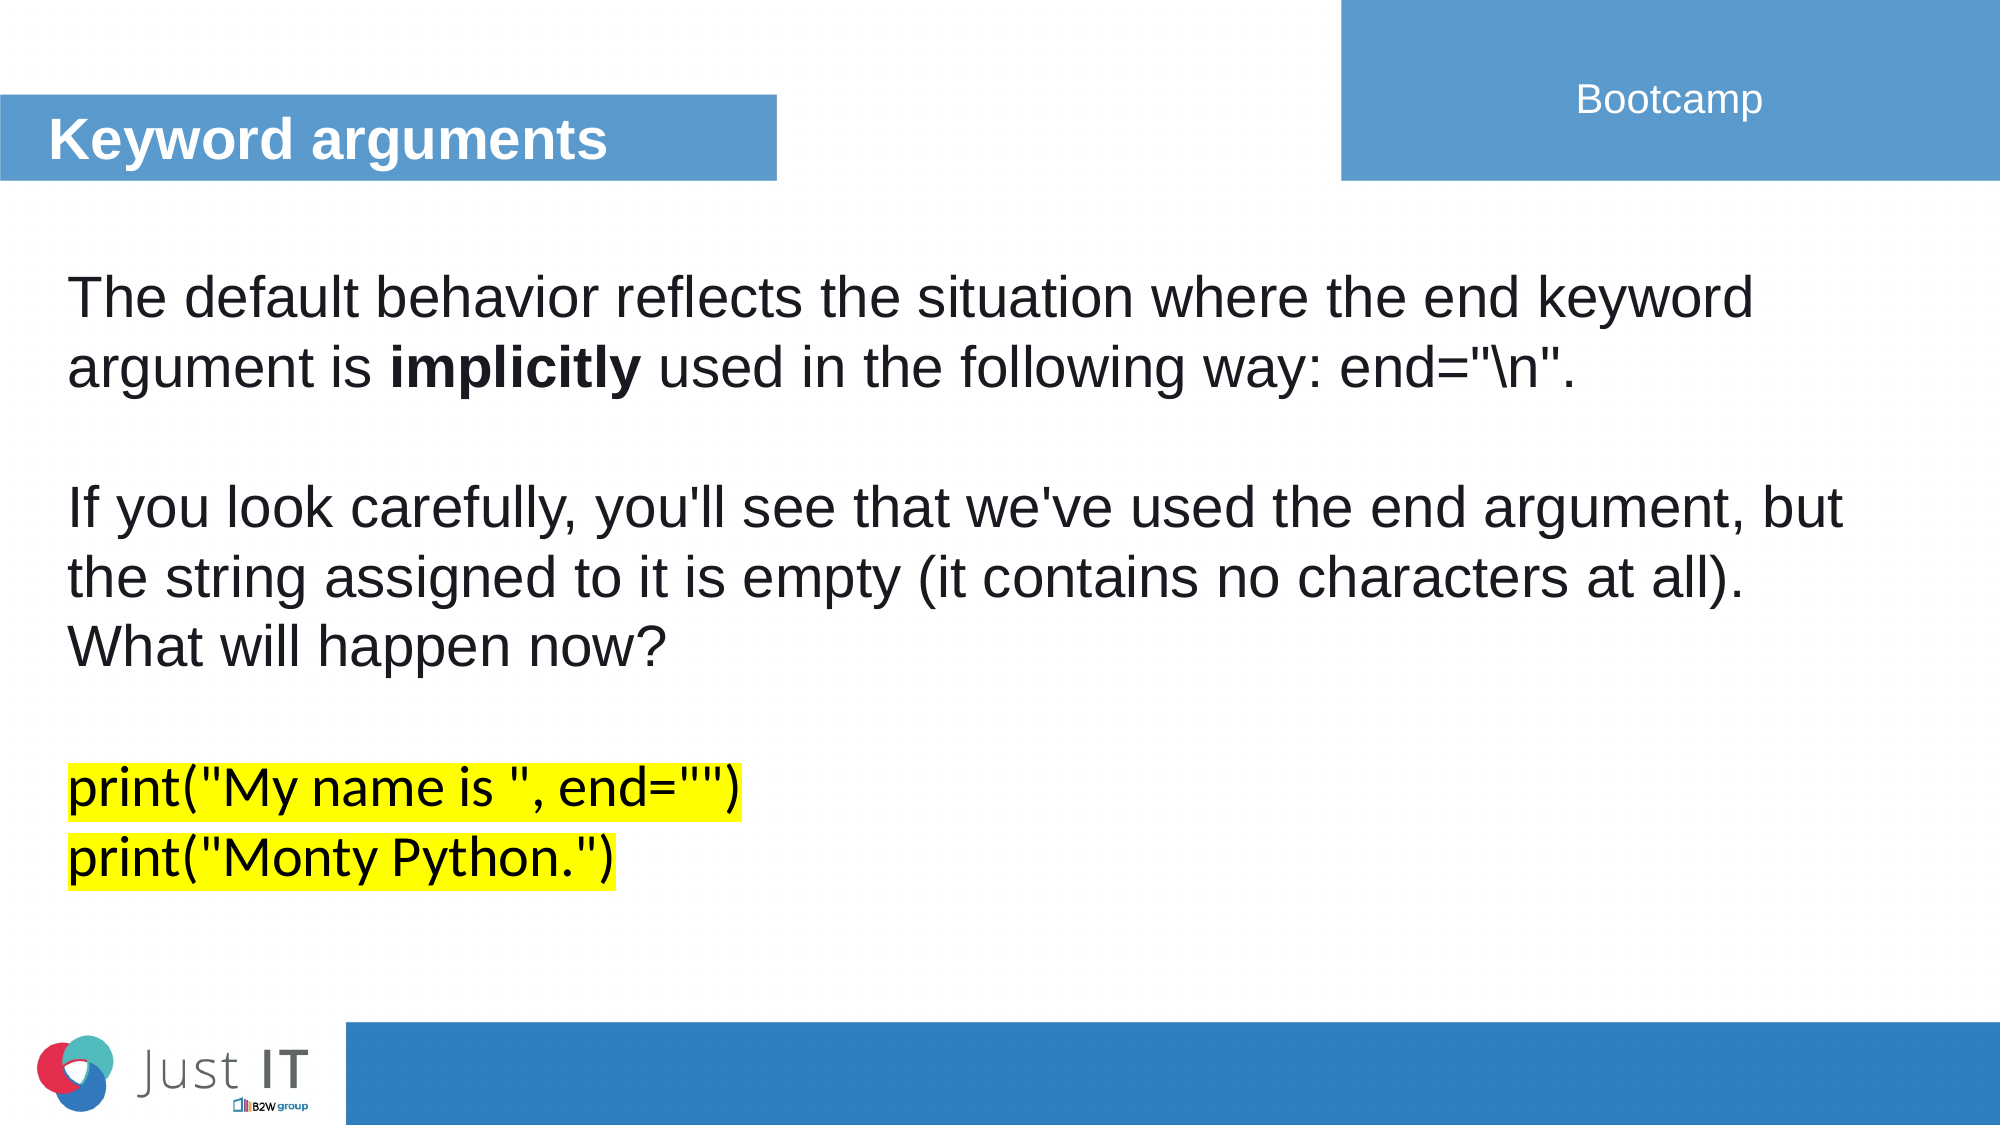

# Keyword arguments
Bootcamp
The default behavior reflects the situation where the end keyword argument is implicitly used in the following way: end="\n".
If you look carefully, you'll see that we've used the end argument, but the string assigned to it is empty (it contains no characters at all).
What will happen now?

print("My name is ", end="")
print("Monty Python.")